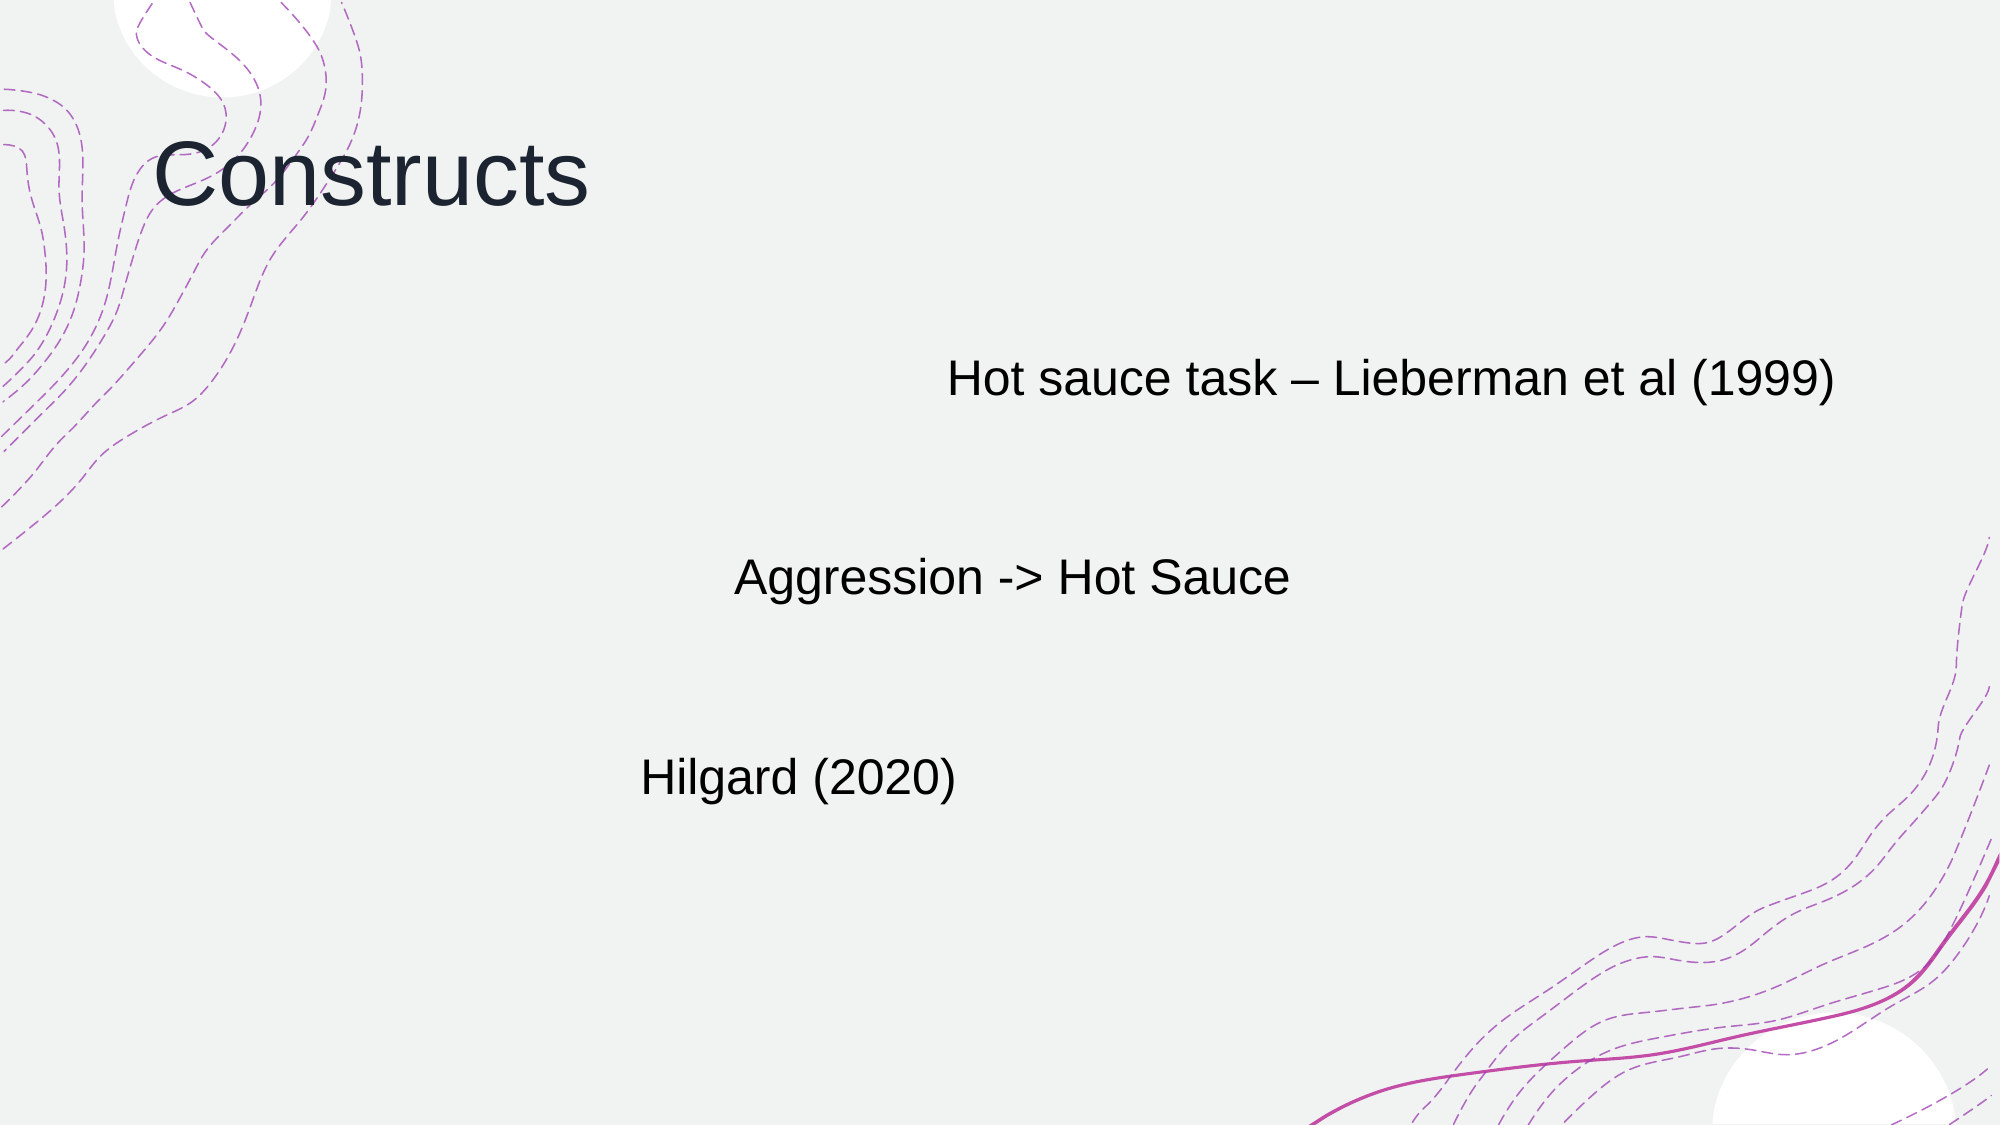

# Constructs
Hot sauce task – Lieberman et al (1999)
Aggression -> Hot Sauce
Hilgard (2020)